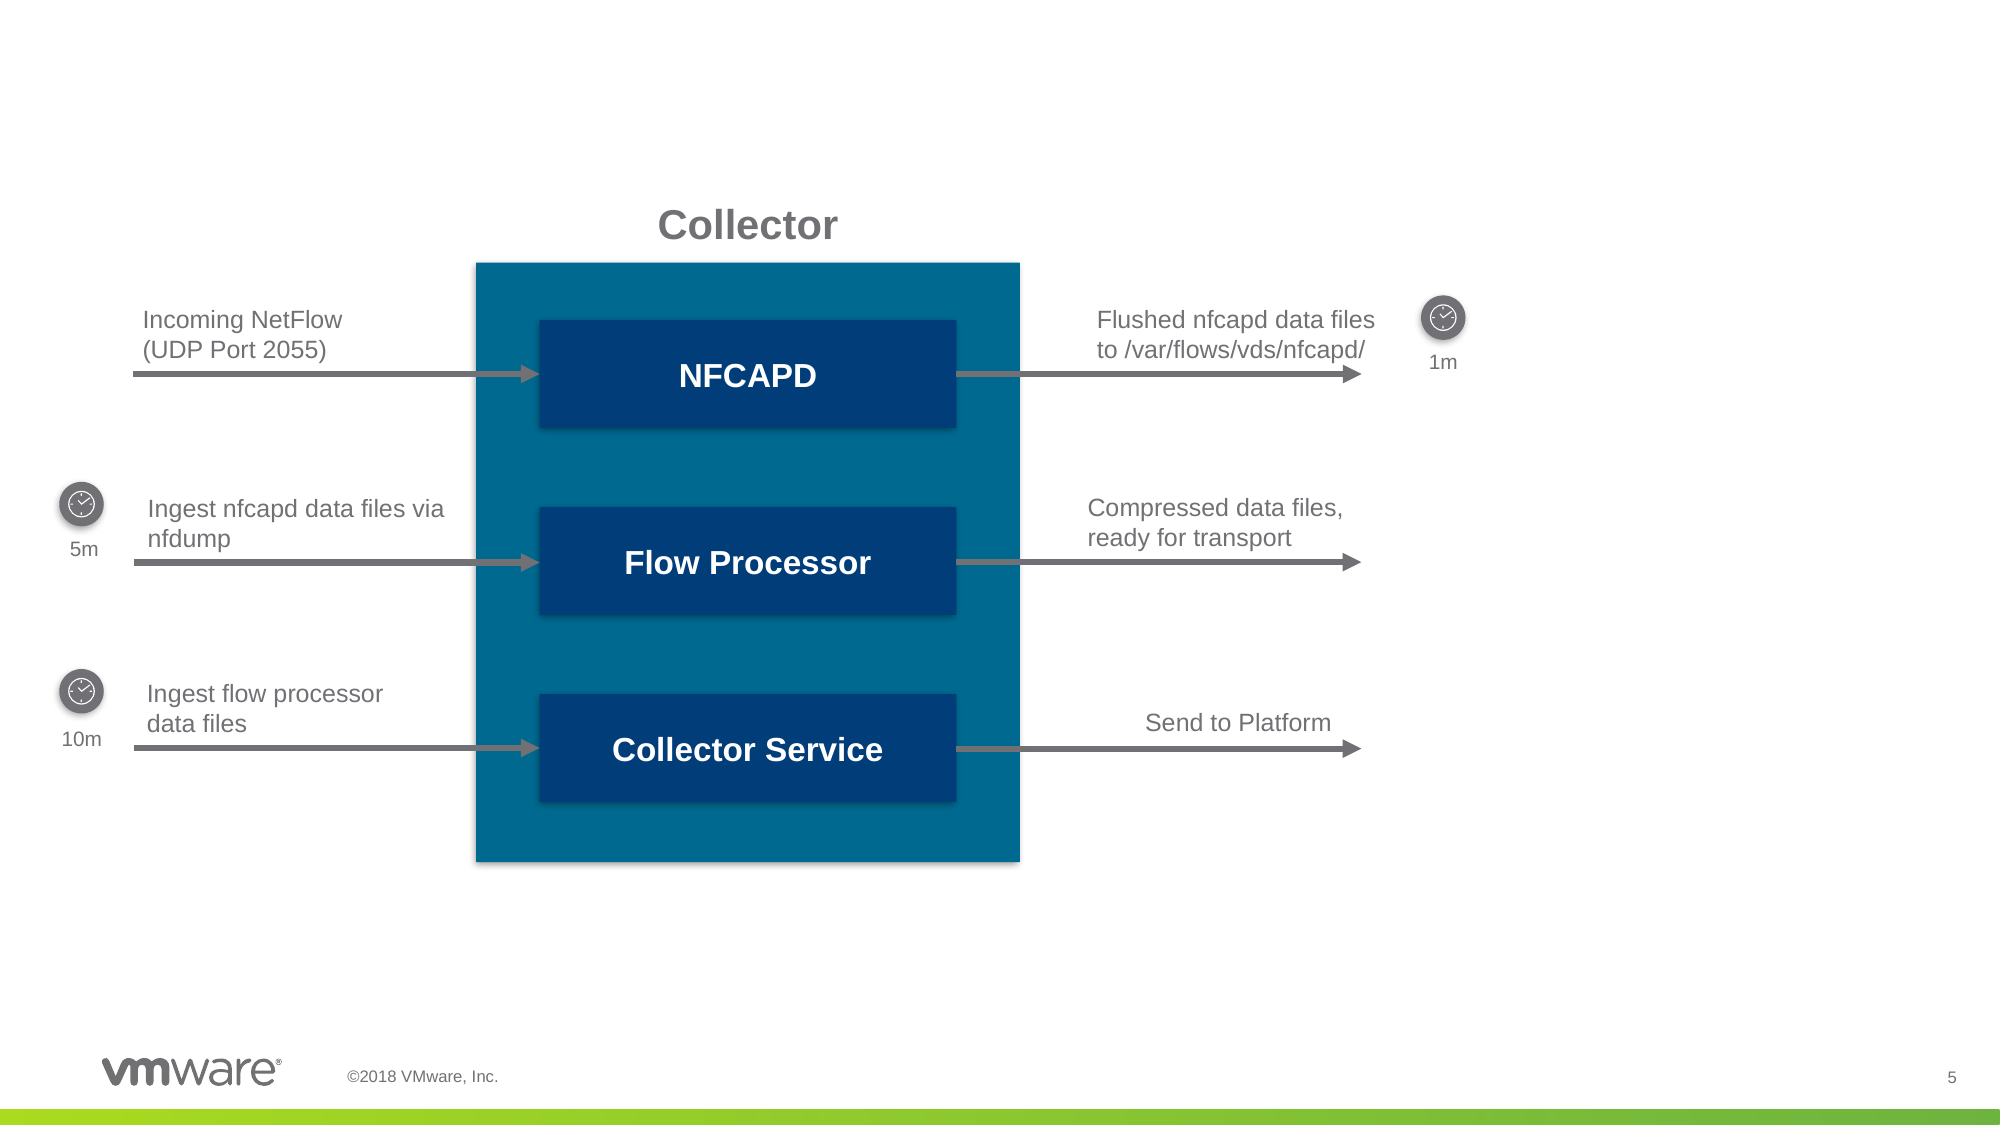

Collector

1m
Incoming NetFlow
(UDP Port 2055)
Flushed nfcapd data files
to /var/flows/vds/nfcapd/
NFCAPD

5m
Compressed data files,
ready for transport
Ingest nfcapd data files via
nfdump
Flow Processor

10m
Ingest flow processor
data files
Collector Service
Send to Platform